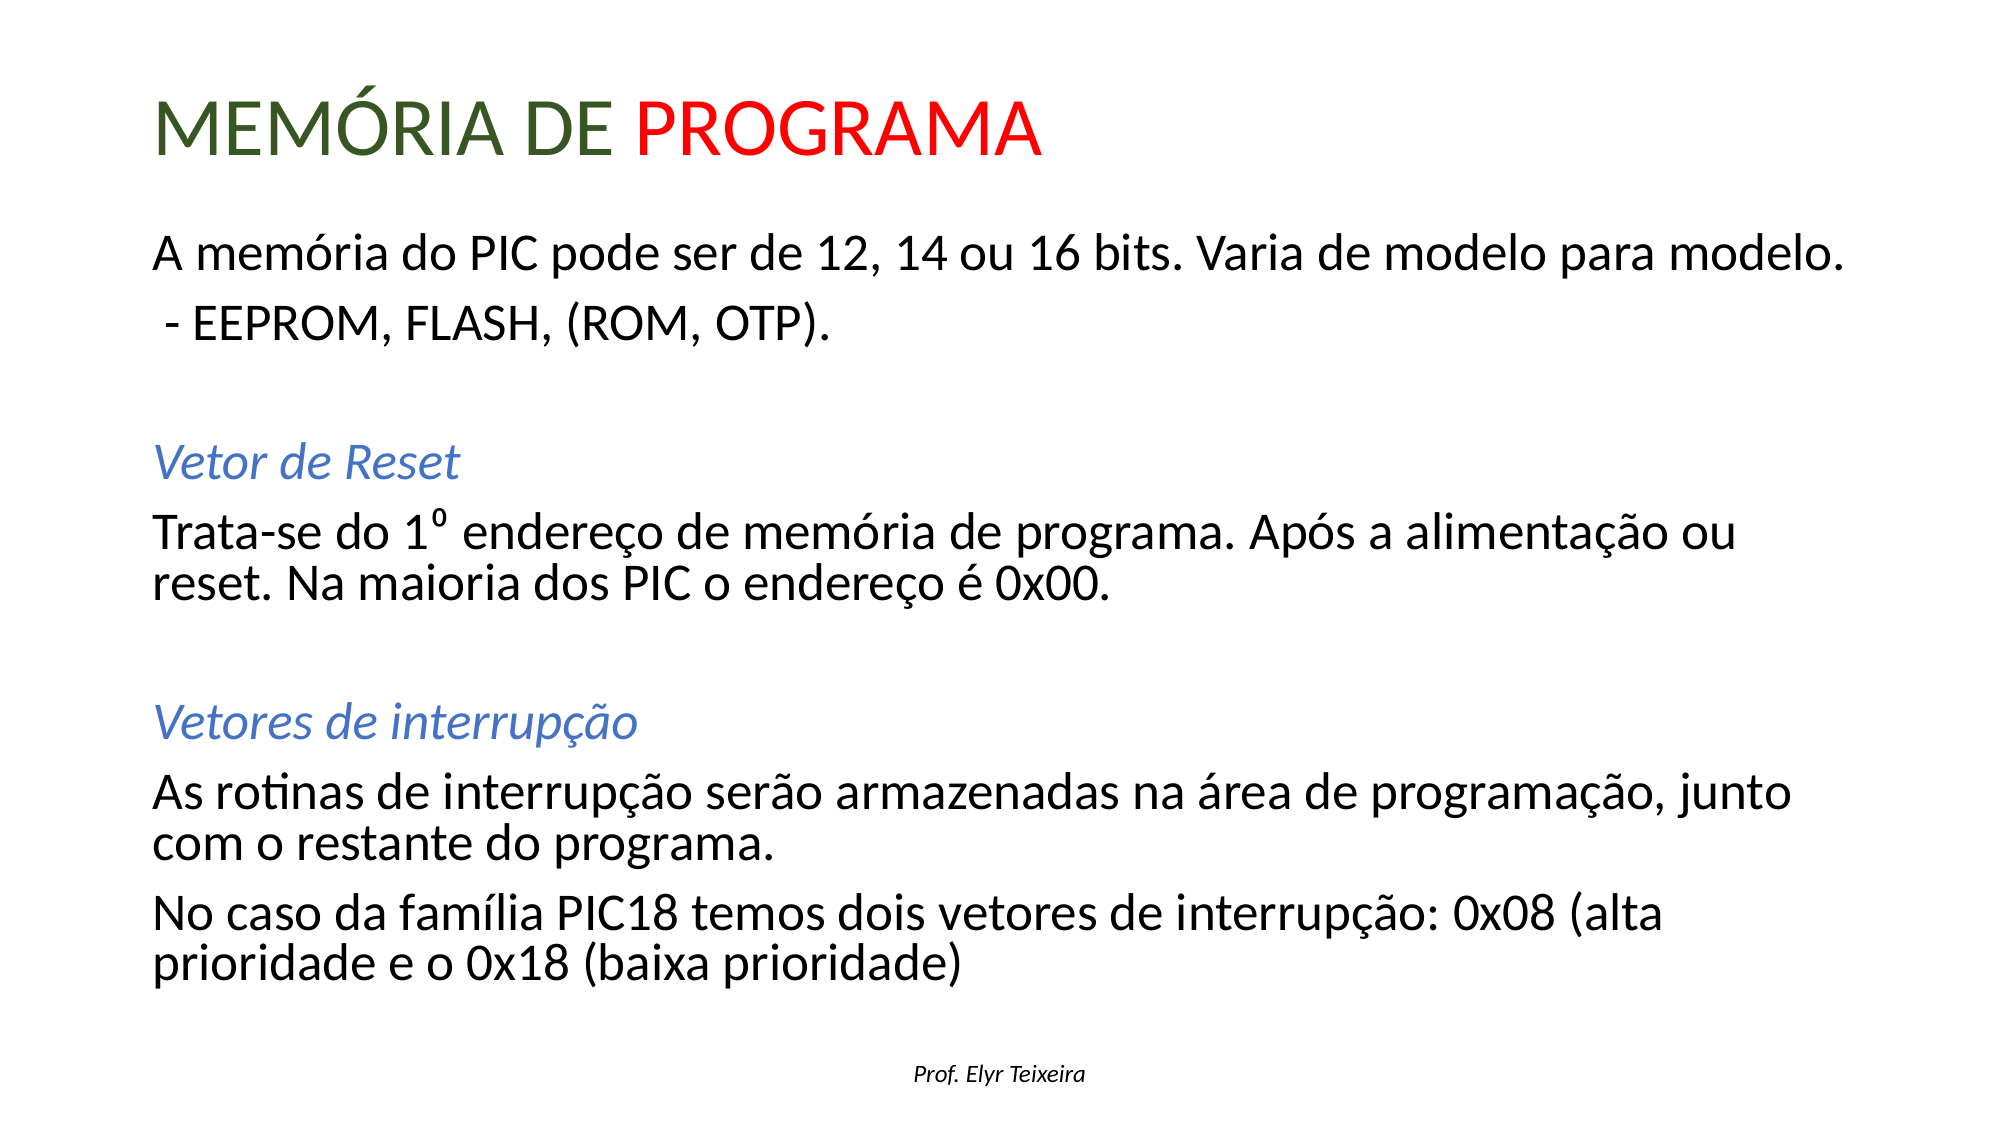

# Memória de programa
A memória do PIC pode ser de 12, 14 ou 16 bits. Varia de modelo para modelo.
 - EEPROM, FLASH, (ROM, OTP).

Vetor de Reset
Trata-se do 1⁰ endereço de memória de programa. Após a alimentação ou reset. Na maioria dos PIC o endereço é 0x00.

Vetores de interrupção
As rotinas de interrupção serão armazenadas na área de programação, junto com o restante do programa.
No caso da família PIC18 temos dois vetores de interrupção: 0x08 (alta prioridade e o 0x18 (baixa prioridade)